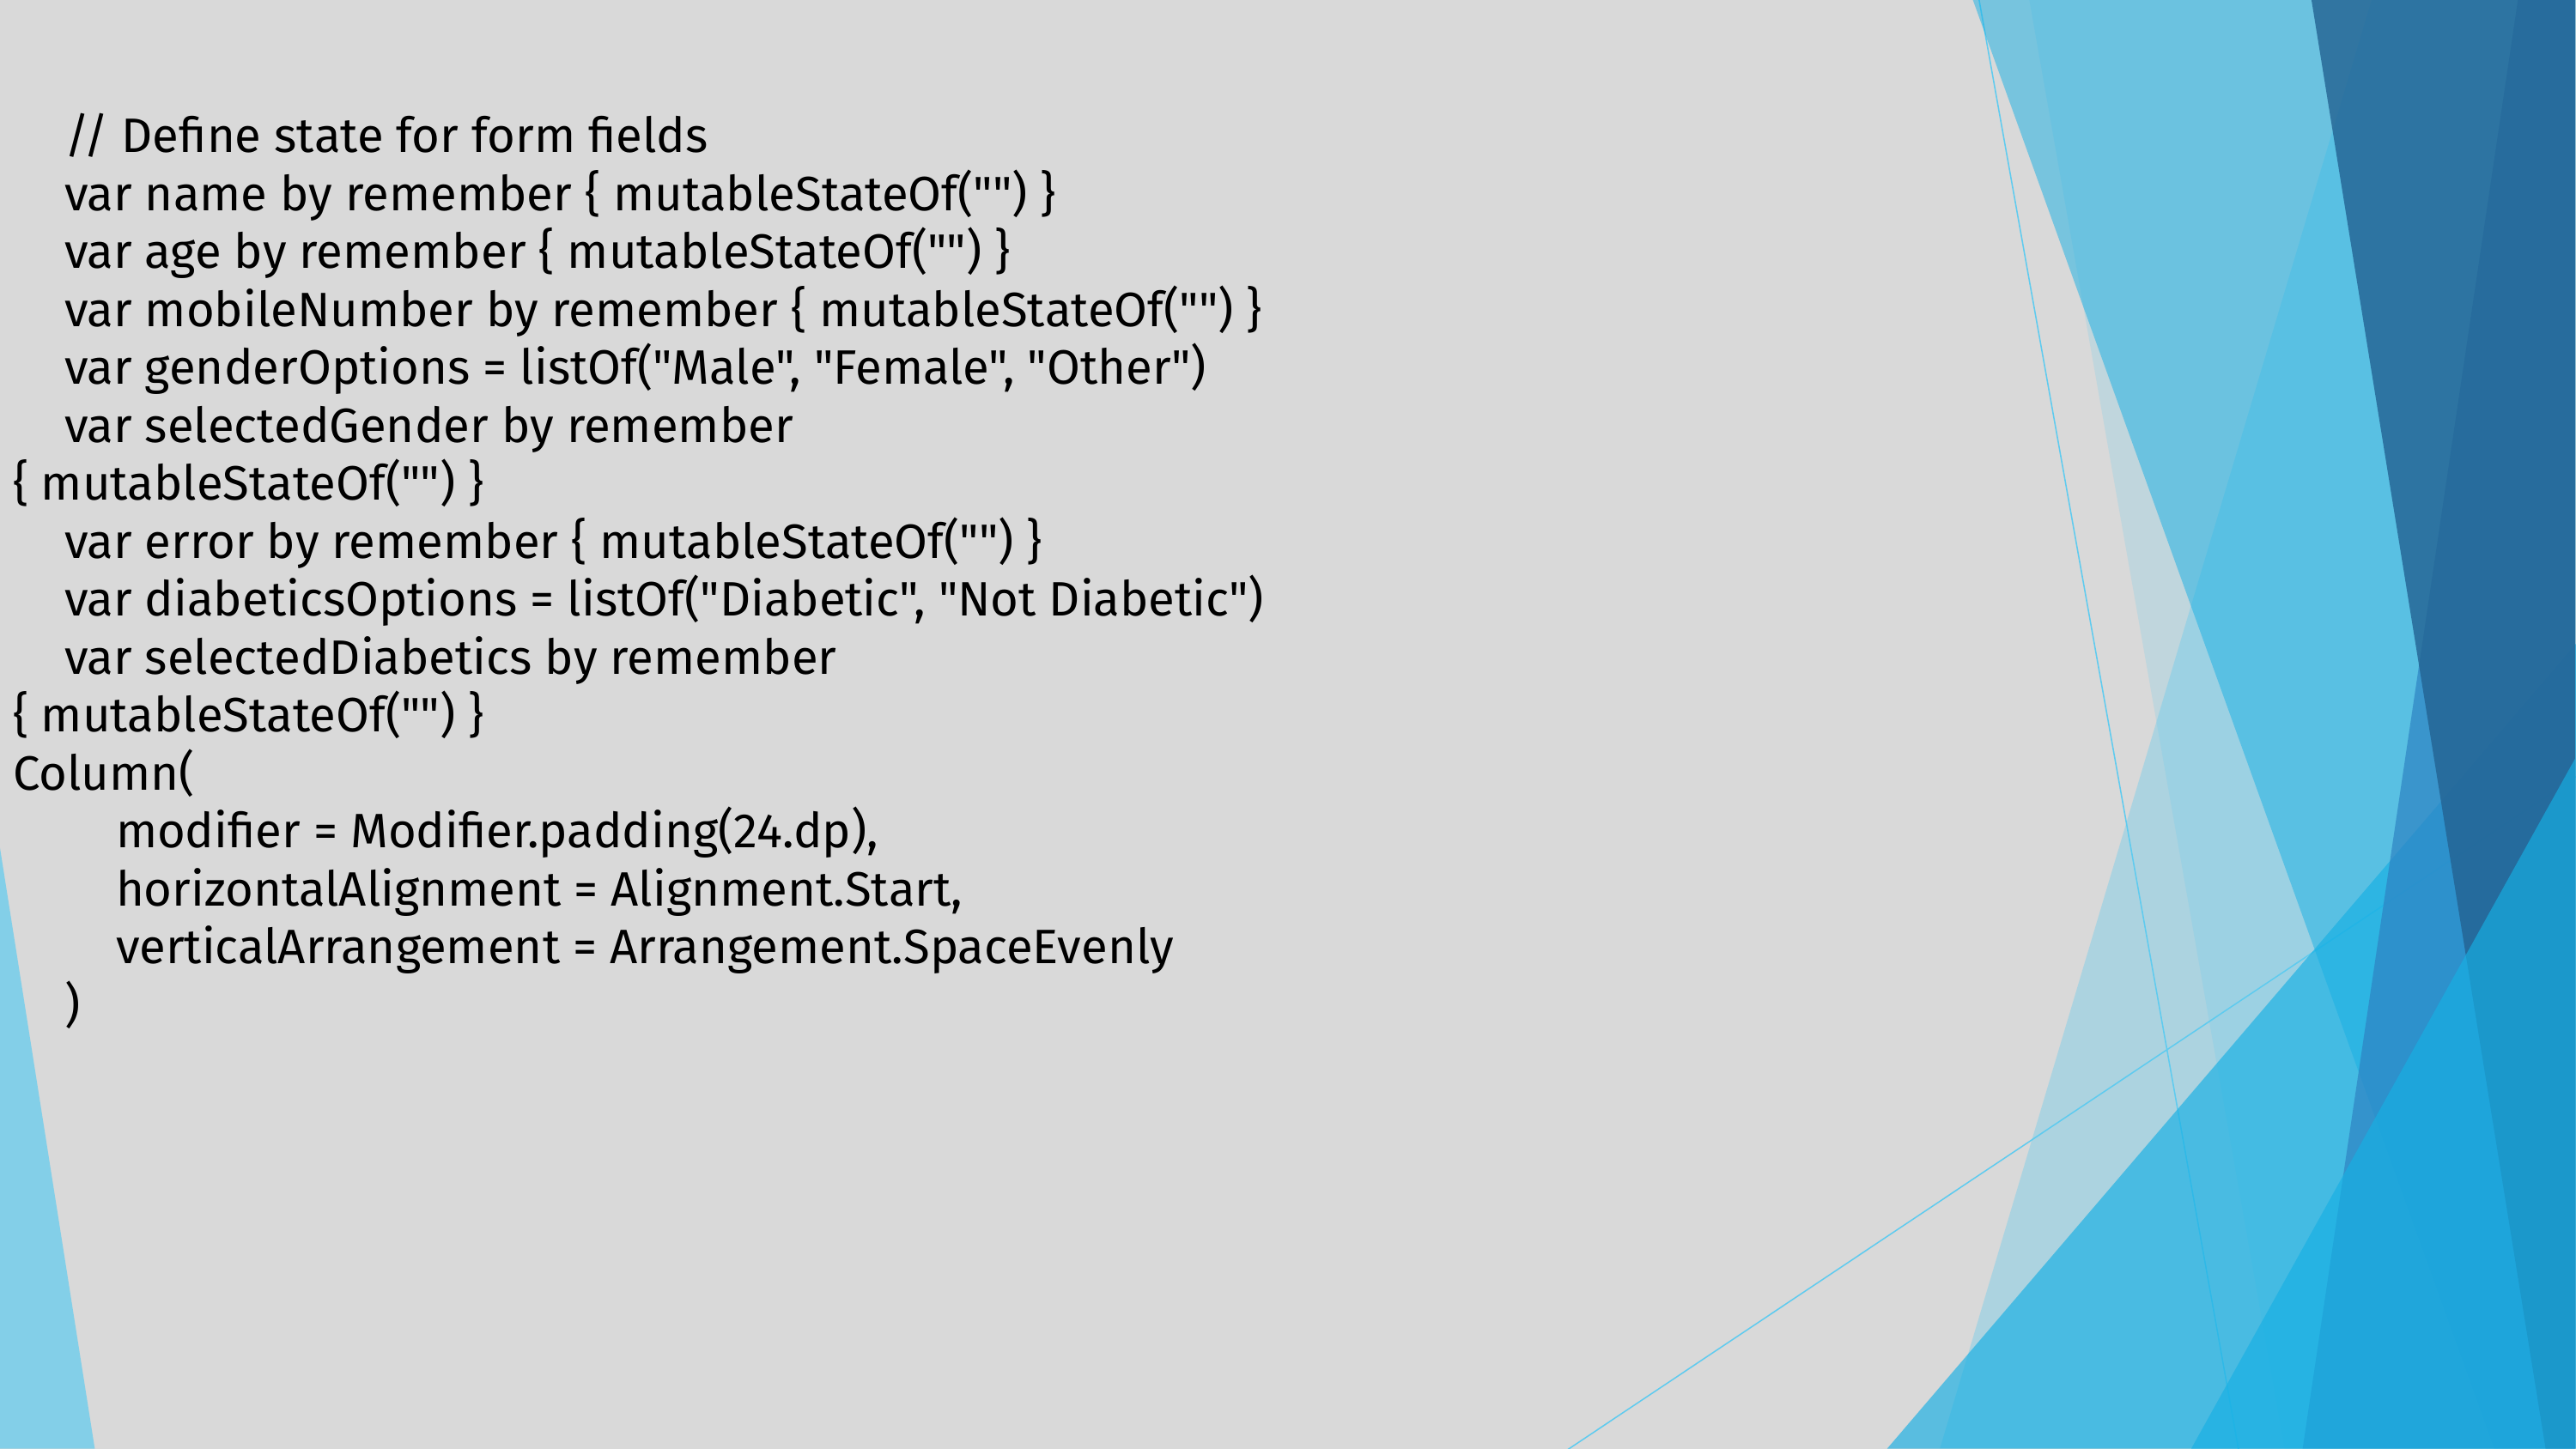

// Define state for form fields
    var name by remember { mutableStateOf("") }
    var age by remember { mutableStateOf("") }
    var mobileNumber by remember { mutableStateOf("") }
    var genderOptions = listOf("Male", "Female", "Other")
    var selectedGender by remember { mutableStateOf("") }
    var error by remember { mutableStateOf("") }
    var diabeticsOptions = listOf("Diabetic", "Not Diabetic")
    var selectedDiabetics by remember { mutableStateOf("") }
Column(
        modifier = Modifier.padding(24.dp),
        horizontalAlignment = Alignment.Start,
        verticalArrangement = Arrangement.SpaceEvenly
    )